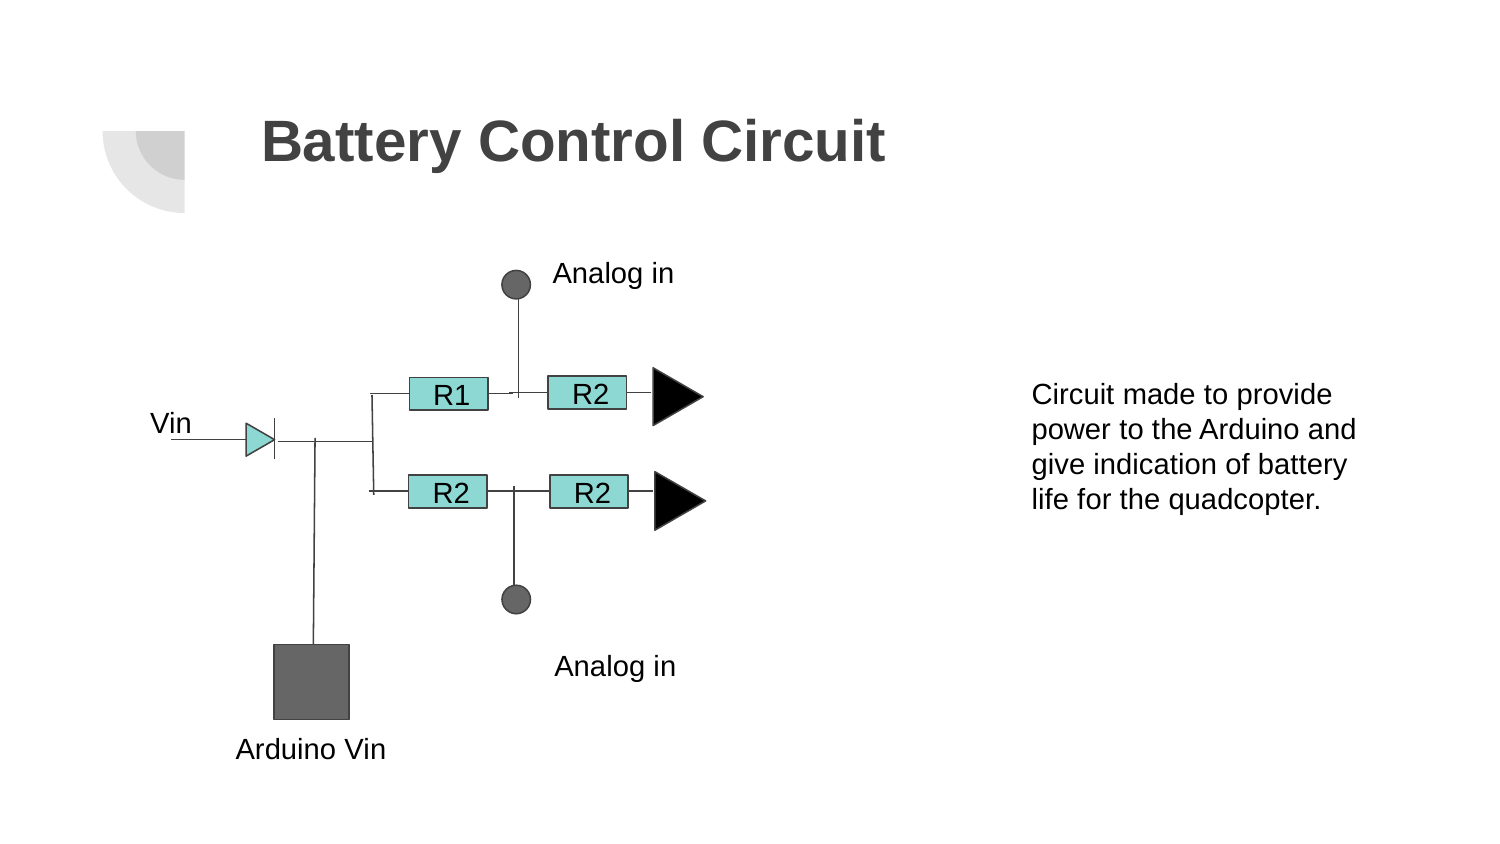

# Battery Control Circuit
Analog in

Circuit made to provide power to the Arduino and give indication of battery life for the quadcopter.
R2

R1

Vin

R2

R2

Analog in

Arduino Vin